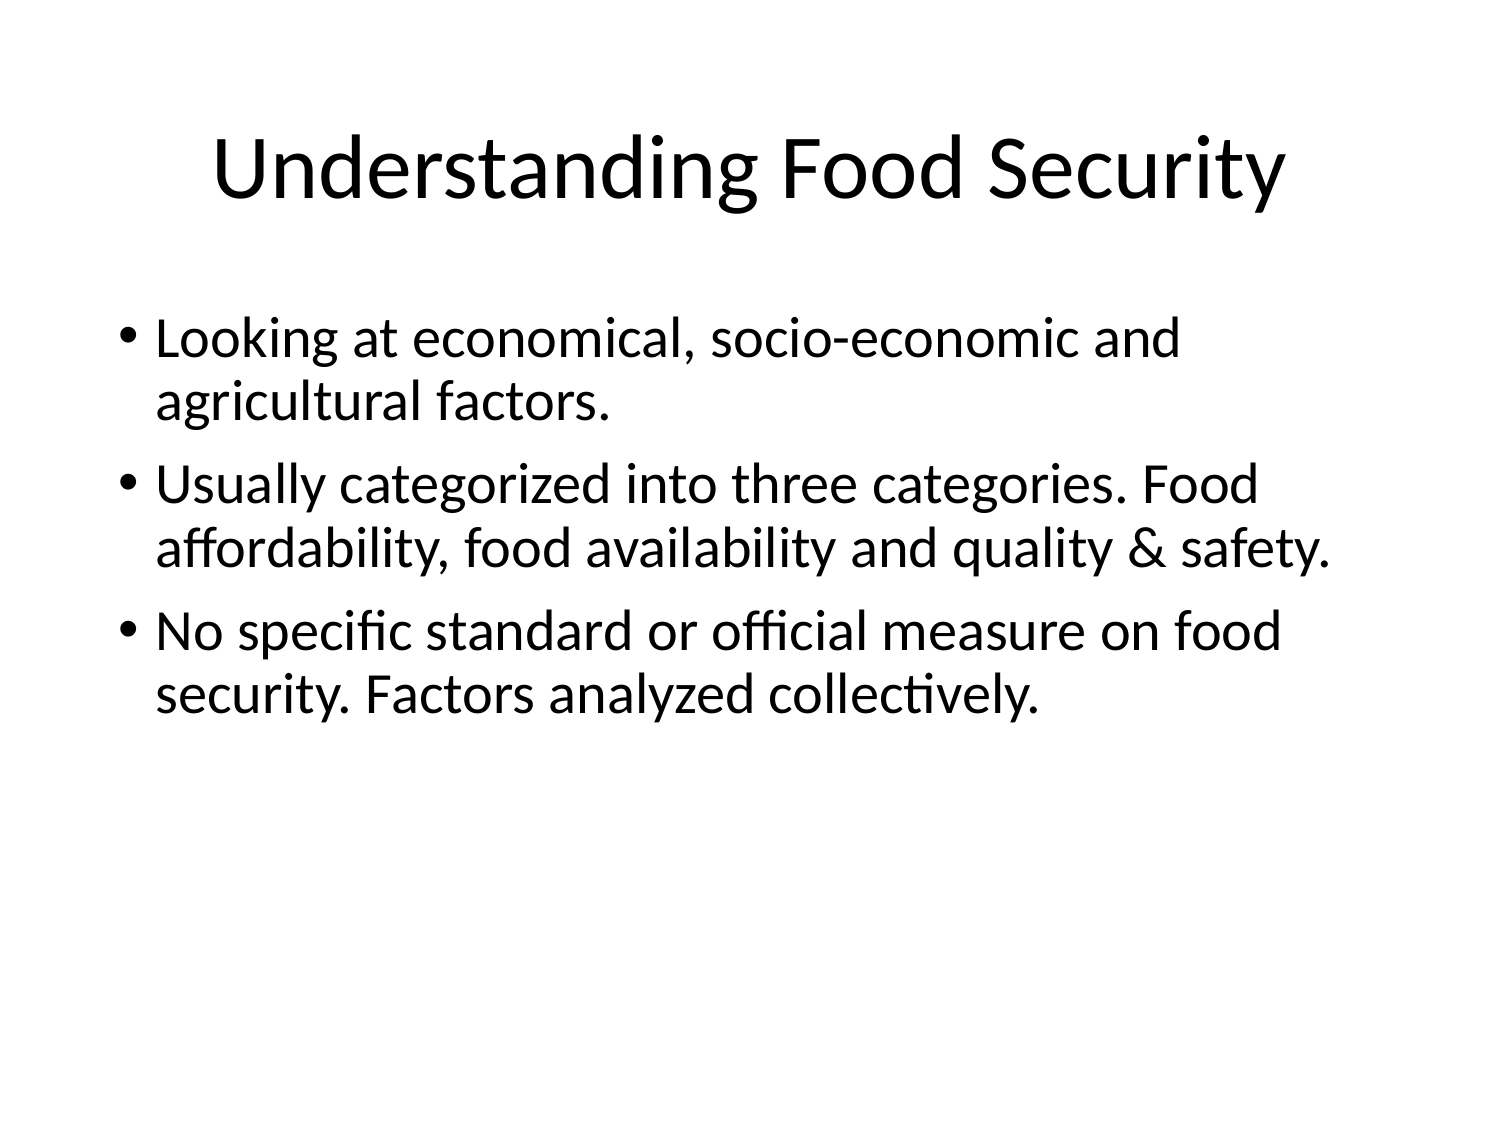

# Understanding Food Security
Looking at economical, socio-economic and agricultural factors.
Usually categorized into three categories. Food affordability, food availability and quality & safety.
No specific standard or official measure on food security. Factors analyzed collectively.